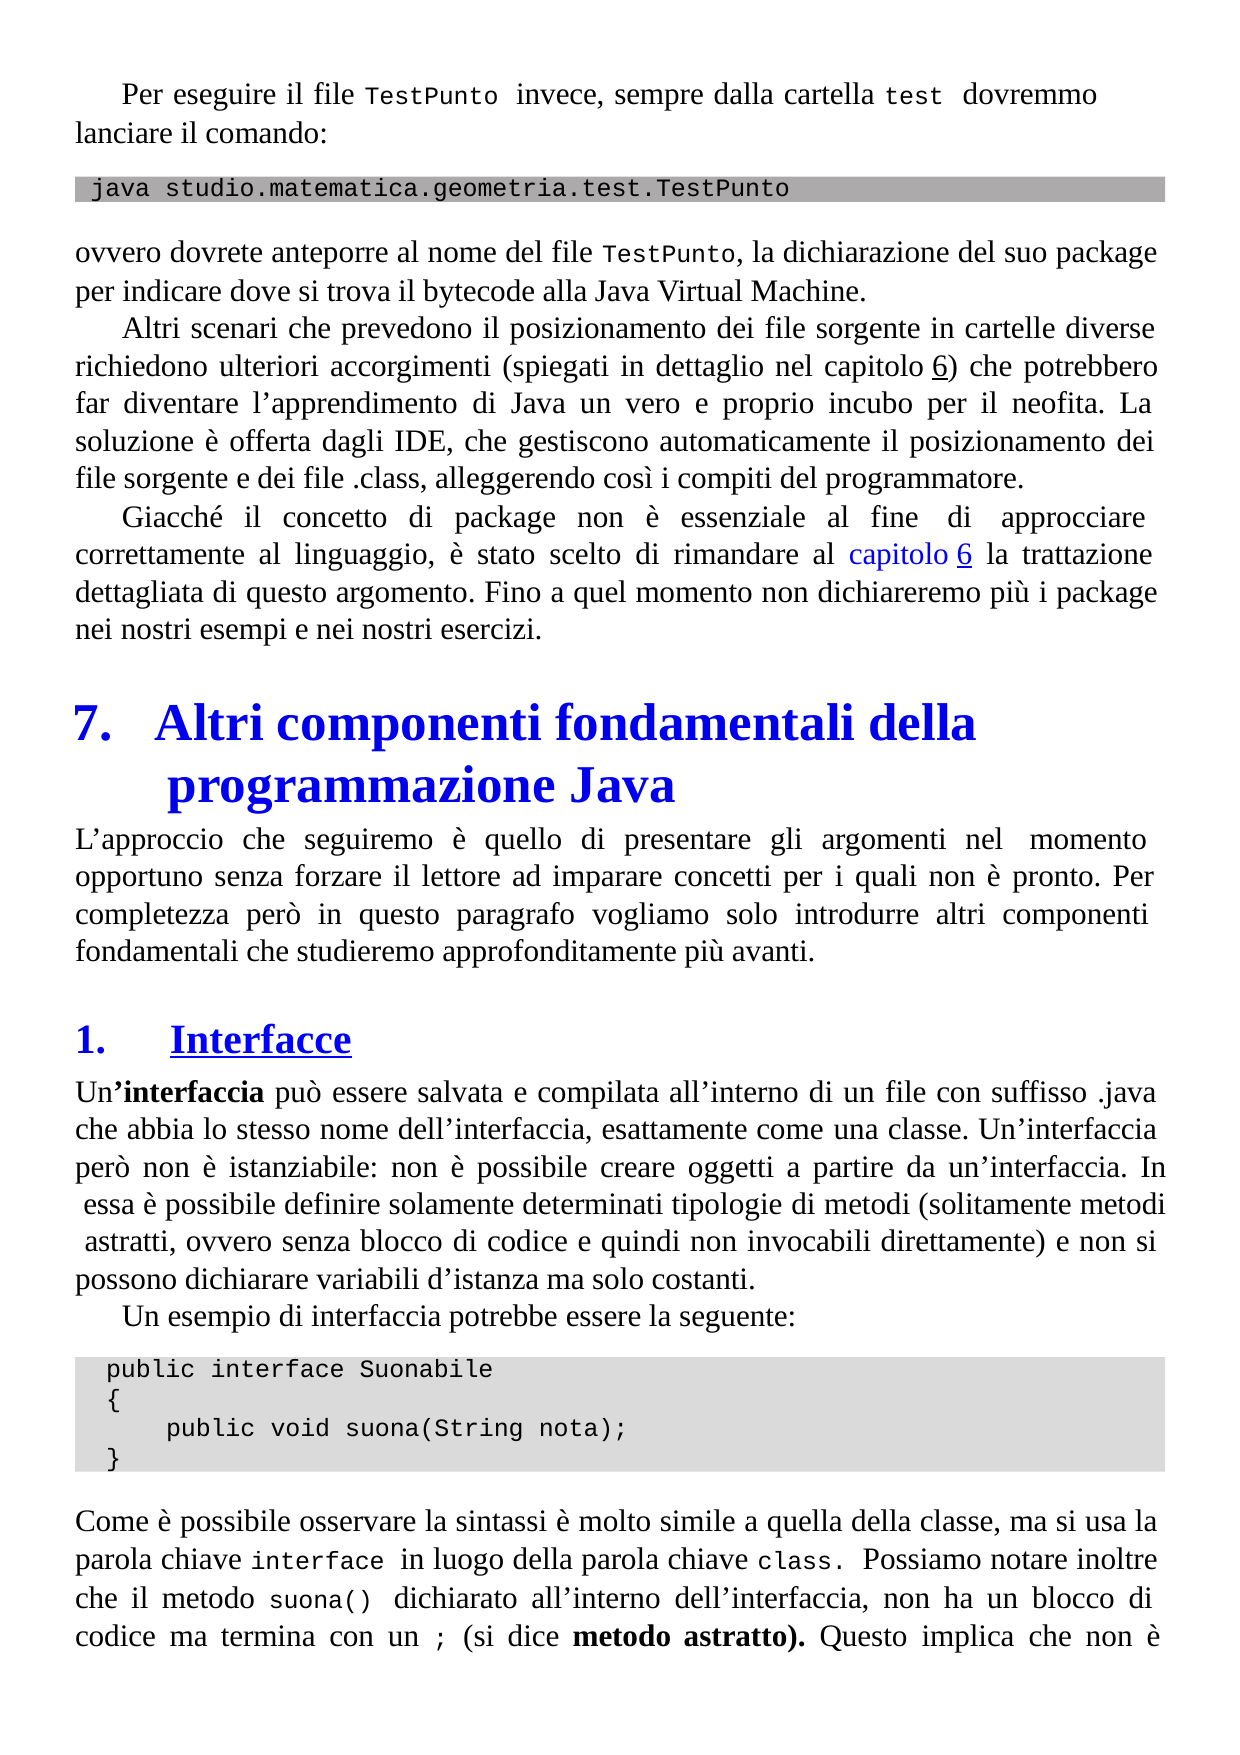

Per eseguire il file TestPunto invece, sempre dalla cartella test dovremmo  lanciare il comando:
java studio.matematica.geometria.test.TestPunto
ovvero dovrete anteporre al nome del file TestPunto, la dichiarazione del suo package  per indicare dove si trova il bytecode alla Java Virtual Machine.
Altri scenari che prevedono il posizionamento dei file sorgente in cartelle diverse  richiedono ulteriori accorgimenti (spiegati in dettaglio nel capitolo 6) che potrebbero  far diventare l’apprendimento di Java un vero e proprio incubo per il neofita. La  soluzione è offerta dagli IDE, che gestiscono automaticamente il posizionamento dei  file sorgente e dei file .class, alleggerendo così i compiti del programmatore.
Giacché il concetto di package non è essenziale al fine di approcciare  correttamente al linguaggio, è stato scelto di rimandare al capitolo 6 la trattazione  dettagliata di questo argomento. Fino a quel momento non dichiareremo più i package  nei nostri esempi e nei nostri esercizi.

Altri componenti fondamentali della  programmazione Java
L’approccio che seguiremo è quello di presentare gli argomenti nel momento  opportuno senza forzare il lettore ad imparare concetti per i quali non è pronto. Per  completezza però in questo paragrafo vogliamo solo introdurre altri componenti  fondamentali che studieremo approfonditamente più avanti.

Interfacce
Un’interfaccia può essere salvata e compilata all’interno di un file con suffisso .java  che abbia lo stesso nome dell’interfaccia, esattamente come una classe. Un’interfaccia  però non è istanziabile: non è possibile creare oggetti a partire da un’interfaccia. In  essa è possibile definire solamente determinati tipologie di metodi (solitamente metodi  astratti, ovvero senza blocco di codice e quindi non invocabili direttamente) e non si  possono dichiarare variabili d’istanza ma solo costanti.
Un esempio di interfaccia potrebbe essere la seguente:
public interface Suonabile
{
public void suona(String nota);
}
Come è possibile osservare la sintassi è molto simile a quella della classe, ma si usa la  parola chiave interface in luogo della parola chiave class. Possiamo notare inoltre  che il metodo suona() dichiarato all’interno dell’interfaccia, non ha un blocco di  codice ma termina con un ; (si dice metodo astratto). Questo implica che non è